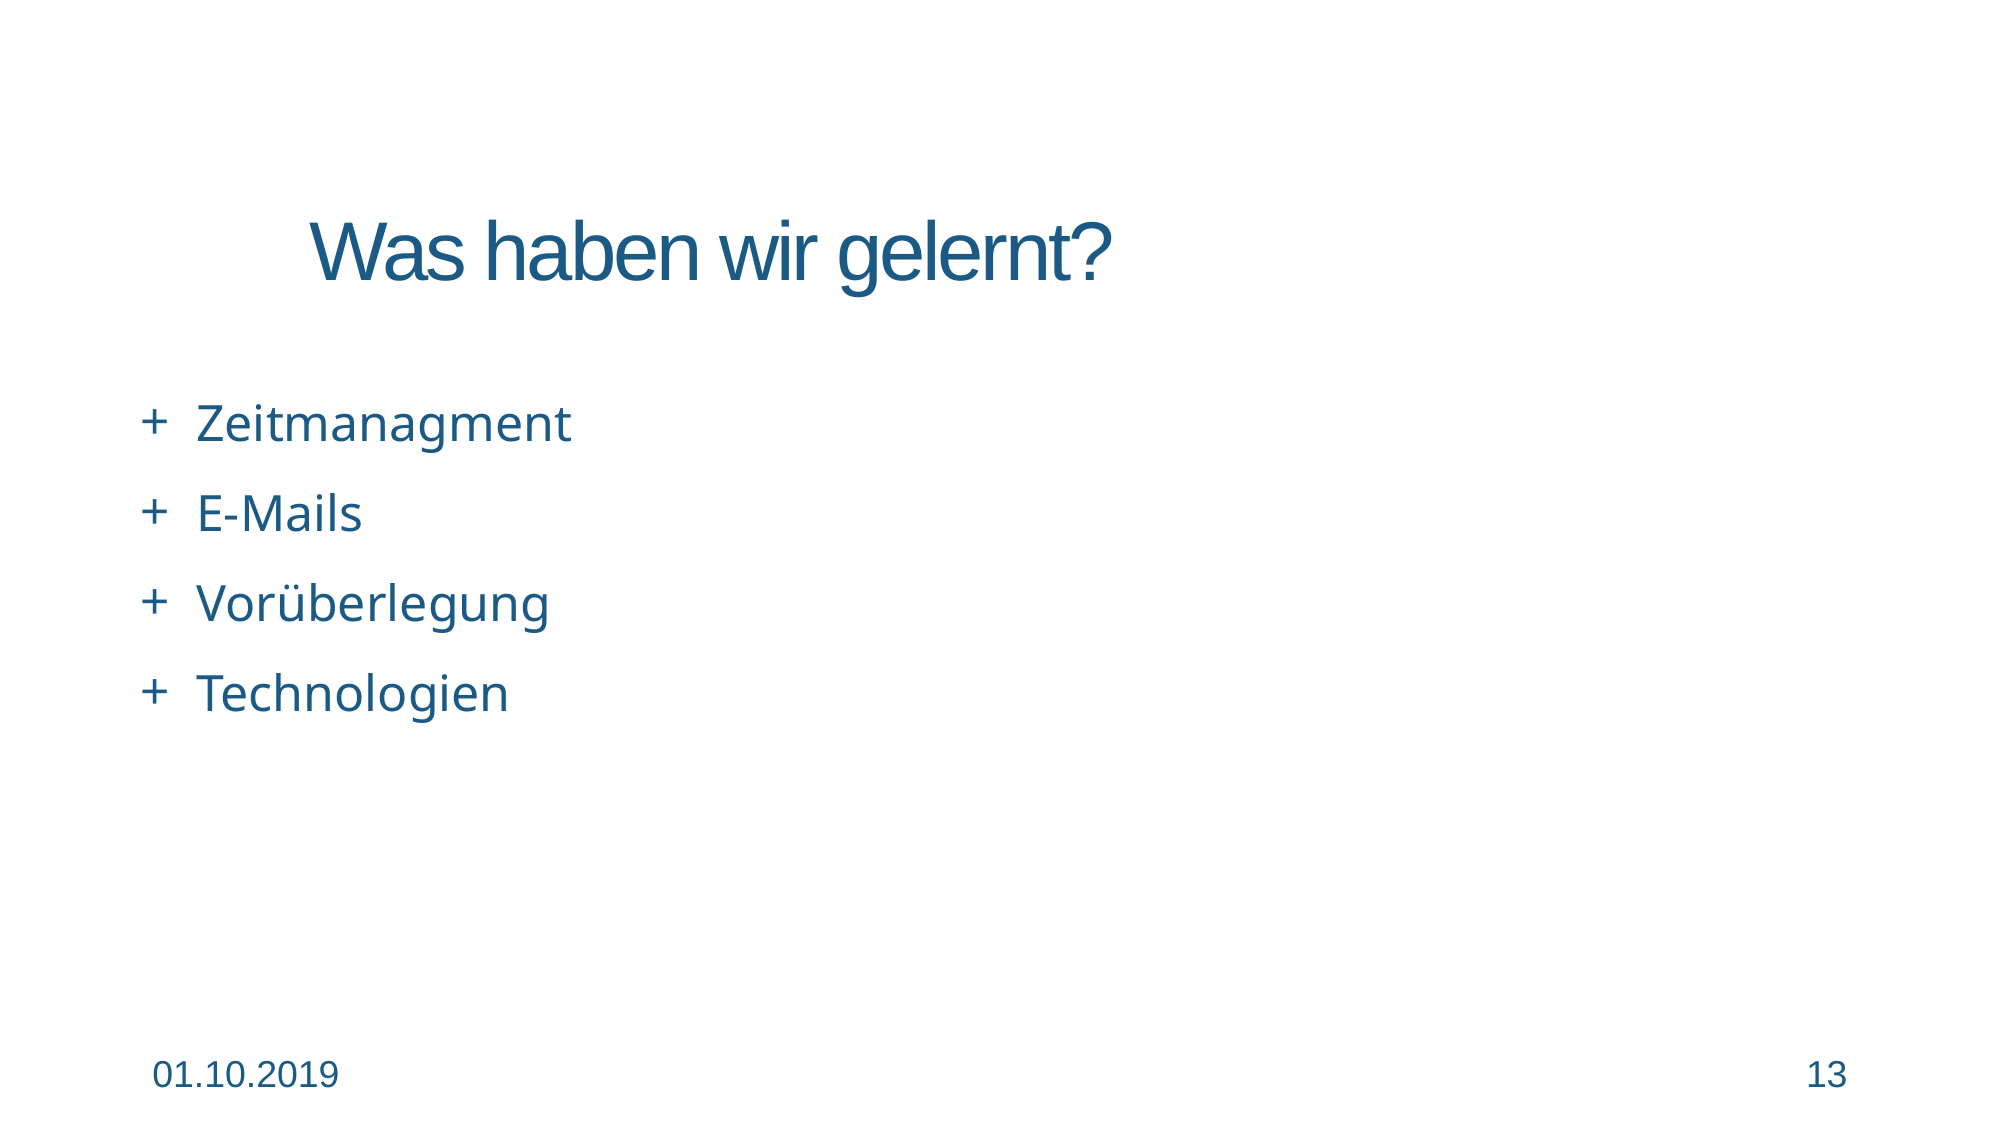

Was haben wir gelernt?
Zeitmanagment
E-Mails
Vorüberlegung
Technologien

01.10.2019
13